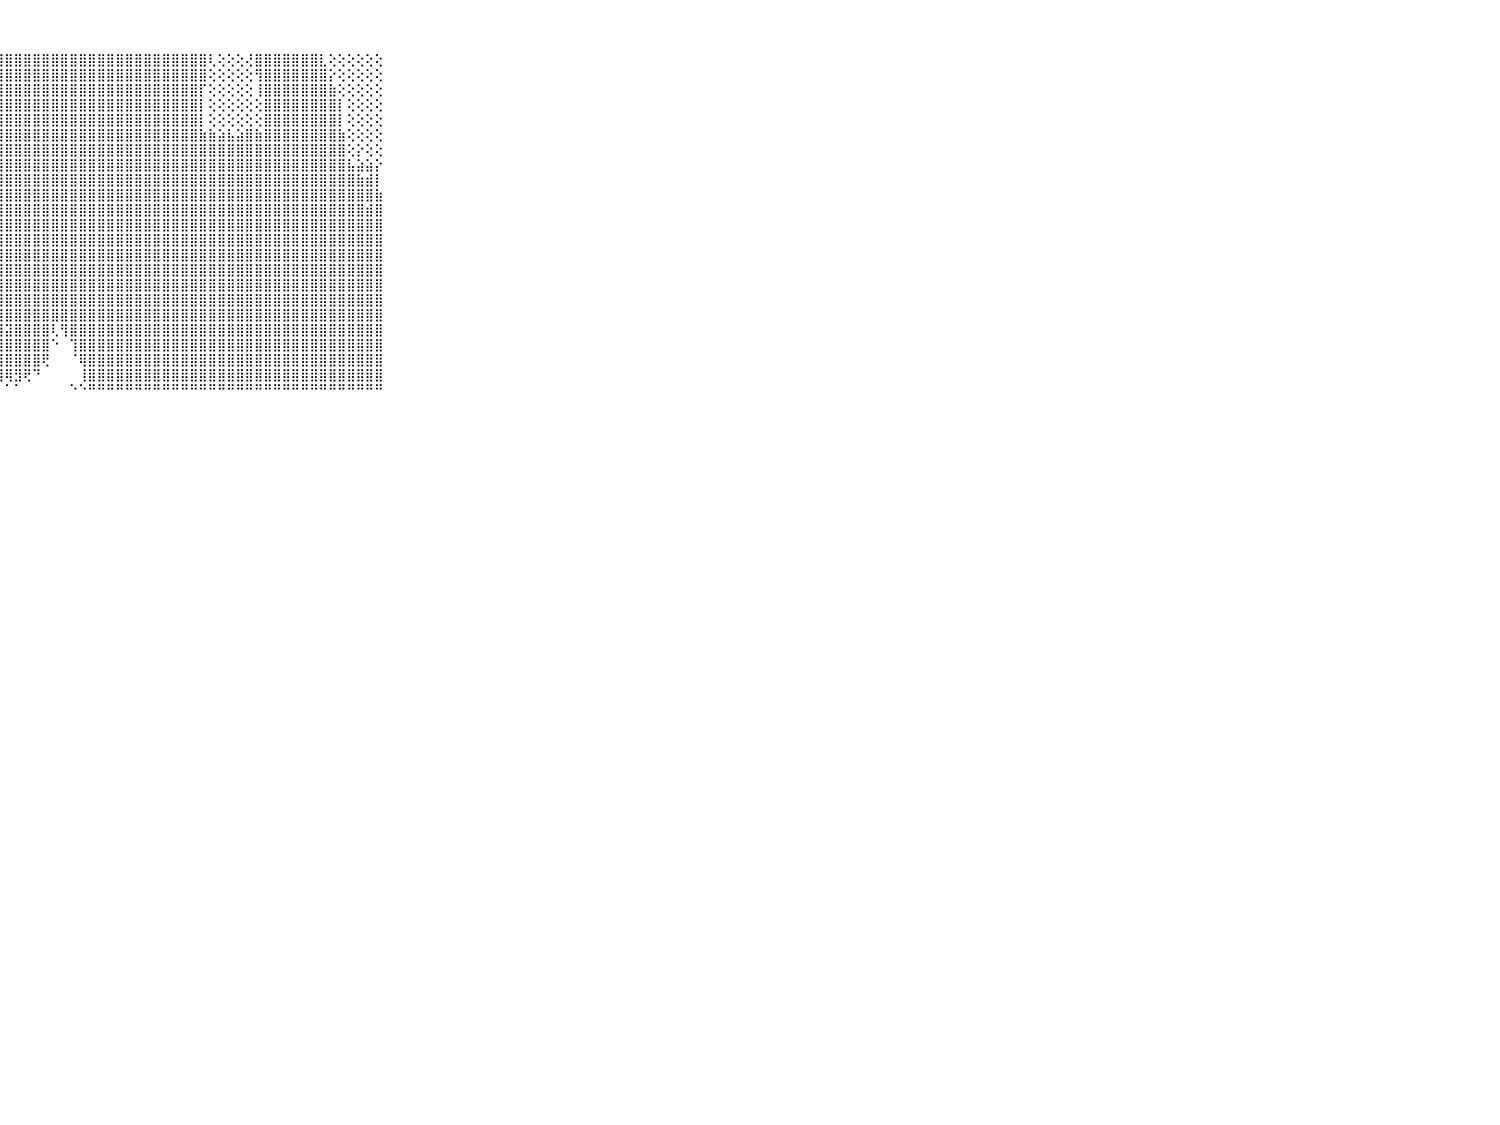

⠀⠀⠀⠀⠀⠀⠀⠀⠀⠀⠀⣿⣿⣿⣿⣿⣿⣿⣿⣿⣿⣿⣿⣿⣿⣿⣿⣿⣿⣿⣿⣿⣿⣿⣿⣿⣿⣿⣿⣿⣿⣿⣿⣿⣿⣿⣿⣿⣿⣿⢇⢕⢕⢕⢜⣿⣿⣿⣿⣿⣿⣿⣇⢕⢕⢕⢕⢕⢕⠀⠀⠀⠀⠀⠀⠀⠀⠀⠀⠀⠀
⠀⠀⠀⠀⠀⠀⠀⠀⠀⠀⠀⣿⣿⣿⣿⣿⣿⣿⣿⣿⣿⣿⣿⣿⣿⣿⣿⣿⣿⣿⣿⣿⣿⣿⣿⣿⣿⣿⣿⣿⣿⣿⣿⣿⣿⣿⣿⣿⣿⣿⢕⢕⢕⢕⢕⢻⣿⣿⣿⣿⣿⣿⣿⡕⢕⢕⢕⢕⢕⠀⠀⠀⠀⠀⠀⠀⠀⠀⠀⠀⠀
⠀⠀⠀⠀⠀⠀⠀⠀⠀⠀⠀⣿⣿⣿⣿⣿⣿⣿⣿⣿⣿⣿⣿⣿⣿⣿⣿⣿⣿⣿⣿⣿⣿⣿⣿⣿⣿⣿⣿⣿⣿⣿⣿⣿⣿⣿⣿⣿⣿⡏⢕⢕⢕⢕⢕⢸⣿⣿⣿⣿⣿⣿⣿⣷⢕⢕⢕⢕⢕⠀⠀⠀⠀⠀⠀⠀⠀⠀⠀⠀⠀
⠀⠀⠀⠀⠀⠀⠀⠀⠀⠀⠀⣿⣿⣿⣿⣿⣿⣿⣿⣿⣿⣿⣿⣿⣿⣿⣿⣿⣿⣿⣿⣿⣿⣿⣿⣿⣿⣿⣿⣿⣿⣿⣿⣿⣿⣿⣿⣿⣿⡇⢕⢕⢕⢕⢕⢕⣿⣿⣿⣿⣿⣿⣿⣿⡇⢕⢕⢕⢕⠀⠀⠀⠀⠀⠀⠀⠀⠀⠀⠀⠀
⠀⠀⠀⠀⠀⠀⠀⠀⠀⠀⠀⣿⣿⣿⣿⣿⣿⣿⣿⣿⣿⣿⣿⣿⣿⣿⣿⣿⣿⣿⣿⣿⣿⣿⣿⣿⣿⣿⣿⣿⣿⣿⣿⣿⣿⣿⣿⣿⣿⡇⢕⢕⢕⢕⢕⢕⣿⣿⣿⣿⣿⣿⣿⣿⡇⢕⢕⢕⢕⠀⠀⠀⠀⠀⠀⠀⠀⠀⠀⠀⠀
⠀⠀⠀⠀⠀⠀⠀⠀⠀⠀⠀⣿⣿⣿⣿⣿⣿⣿⢿⢟⢟⢻⢿⡿⢿⢿⣿⣿⣿⣿⣿⣿⣿⣿⣿⣿⣿⣿⣿⣿⣿⣿⣿⣿⣿⣿⣿⣿⣿⣷⣷⣵⣧⣵⣿⣷⣿⣿⣿⣿⣿⣿⣿⣿⣷⢕⢕⢕⢕⠀⠀⠀⠀⠀⠀⠀⠀⠀⠀⠀⠀
⠀⠀⠀⠀⠀⠀⠀⠀⠀⠀⠀⣿⣿⣿⣿⢟⢕⢅⢕⢕⣵⡇⢱⡕⢕⣳⣿⣿⣿⣿⣿⣿⣿⣿⣿⣿⣿⣿⣿⣿⣿⣿⣿⣿⣿⣿⣿⣿⣿⣿⣿⣿⣿⣿⣿⣿⣿⣿⣿⣿⣿⣿⣿⣿⣿⢕⡕⢕⢕⠀⠀⠀⠀⠀⠀⠀⠀⠀⠀⠀⠀
⠀⠀⠀⠀⠀⠀⠀⠀⠀⠀⠀⣿⣿⢟⡟⢕⢕⡷⢕⢱⣏⣸⣿⢿⢿⢿⣿⣿⣿⣿⣿⣿⣿⣿⣿⣿⣿⣿⣿⣿⣿⣿⣿⣿⣿⣿⣿⣿⣿⣿⣿⣿⣿⣿⣿⣿⣿⣿⣿⣿⣿⣿⣿⣿⣿⣧⣵⣵⡕⠀⠀⠀⠀⠀⠀⠀⠀⠀⠀⠀⠀
⠀⠀⠀⠀⠀⠀⠀⠀⠀⠀⠀⣿⡇⢕⢑⢕⢜⢕⣵⡾⢿⠏⠕⠅⢕⣾⣿⣿⣿⣿⣿⣿⣿⣿⣿⣿⣿⣿⣿⣿⣿⣿⣿⣿⣿⣿⣿⣿⣿⣿⣿⣿⣿⣿⣿⣿⣿⣿⣿⣿⣿⣿⣿⣿⣿⣿⣷⣾⡇⠀⠀⠀⠀⠀⠀⠀⠀⠀⠀⠀⠀
⠀⠀⠀⠀⠀⠀⠀⠀⠀⠀⠀⣿⢕⢕⢕⠕⠕⠟⠑⠁⢄⢔⢵⣷⣾⣿⣿⣿⣿⣿⣿⣿⣿⣿⣿⣿⣿⣿⣿⣿⣿⣿⣿⣿⣿⣿⣿⣿⣿⣿⣿⣿⣿⣿⣿⣿⣿⣿⣿⣿⣿⣿⣿⣿⣿⣿⣿⣿⣷⠀⠀⠀⠀⠀⠀⠀⠀⠀⠀⠀⠀
⠀⠀⠀⠀⠀⠀⠀⠀⠀⠀⠀⣿⣷⢕⣜⢔⢄⣔⣕⣵⣕⣵⣿⣿⣿⣿⣿⣿⣿⣿⣿⣿⣿⣿⣿⣿⣿⣿⣿⣿⣿⣿⣿⣿⣿⣿⣿⣿⣿⣿⣿⣿⣿⣿⣿⣿⣿⣿⣿⣿⣿⣿⣿⣿⣿⣿⣿⣾⣿⠀⠀⠀⠀⠀⠀⠀⠀⠀⠀⠀⠀
⠀⠀⠀⠀⠀⠀⠀⠀⠀⠀⠀⣿⣿⢕⢝⣷⣾⣿⣿⣿⣿⣿⣿⣿⣿⣿⣿⣿⣿⣿⣿⣿⣿⣿⣿⣿⣿⣿⣿⣿⣿⣿⣿⣿⣿⣿⣿⣿⣿⣿⣿⣿⣿⣿⣿⣿⣿⣿⣿⣿⣿⣿⣿⣿⣿⣿⣿⣿⣿⠀⠀⠀⠀⠀⠀⠀⠀⠀⠀⠀⠀
⠀⠀⠀⠀⠀⠀⠀⠀⠀⠀⠀⣿⣿⡇⢕⣿⣿⣿⣿⣿⣿⣿⣿⣿⣿⣿⣿⣿⣿⣿⣿⣿⣿⣿⣿⣿⣿⣿⣿⣿⣿⣿⣿⣿⣿⣿⣿⣿⣿⣿⣿⣿⣿⣿⣿⣿⣿⣿⣿⣿⣿⣿⣿⣿⣿⣿⣿⣿⣿⠀⠀⠀⠀⠀⠀⠀⠀⠀⠀⠀⠀
⠀⠀⠀⠀⠀⠀⠀⠀⠀⠀⠀⣿⣿⣿⡕⢻⣿⣿⣿⣿⣿⣿⣿⣿⣿⣿⣿⣿⣿⣿⣿⣿⣿⣿⣿⣿⣿⣿⣿⣿⣿⣿⣿⣿⣿⣿⣿⣿⣿⣿⣿⣿⣿⣿⣿⣿⣿⣿⣿⣿⣿⣿⣿⣿⣿⣿⣿⣿⣿⠀⠀⠀⠀⠀⠀⠀⠀⠀⠀⠀⠀
⠀⠀⠀⠀⠀⠀⠀⠀⠀⠀⠀⣿⣿⣿⣿⡸⣿⣿⣿⣿⡿⣿⣿⣿⣿⣿⣿⣿⣿⣿⣿⣿⣿⣿⣿⣿⣿⣿⣿⣿⣿⣿⣿⣿⣿⣿⣿⣿⣿⣿⣿⣿⣿⣿⣿⣿⣿⣿⣿⣿⣿⣿⣿⣿⣿⣿⣿⣿⣿⠀⠀⠀⠀⠀⠀⠀⠀⠀⠀⠀⠀
⠀⠀⠀⠀⠀⠀⠀⠀⠀⠀⠀⣿⣿⣿⣿⣿⣿⣿⣿⣿⣿⣿⣿⣿⣿⣿⣿⣿⣿⣿⣿⣿⣿⣿⣿⣿⣿⣿⣿⣿⣿⣿⣿⣿⣿⣿⣿⣿⣿⣿⣿⣿⣿⣿⣿⣿⣿⣿⣿⣿⣿⣿⣿⣿⣿⣿⣿⣿⣿⠀⠀⠀⠀⠀⠀⠀⠀⠀⠀⠀⠀
⠀⠀⠀⠀⠀⠀⠀⠀⠀⠀⠀⣿⣿⣿⣿⣿⣿⣿⣿⣿⣿⣿⣿⣿⣿⣿⣿⣿⣿⣿⣿⣿⣿⣿⣿⣿⣿⣿⣿⣿⣿⣿⣿⣿⣿⣿⣿⣿⣿⣿⣿⣿⣿⣿⣿⣿⣿⣿⣿⣿⣿⣿⣿⣿⣿⣿⣿⣿⣿⠀⠀⠀⠀⠀⠀⠀⠀⠀⠀⠀⠀
⠀⠀⠀⠀⠀⠀⠀⠀⠀⠀⠀⣿⣿⣿⣿⣿⣿⣿⣿⣿⣿⣿⣿⣿⣿⢿⣿⣿⣿⣿⣿⣿⣿⣿⣿⣿⣿⣿⣿⣿⣿⣿⣿⣿⣿⣿⣿⣿⣿⣿⣿⣿⣿⣿⣿⣿⣿⣿⣿⣿⣿⣿⣿⣿⣿⣿⣿⣿⣿⠀⠀⠀⠀⠀⠀⠀⠀⠀⠀⠀⠀
⠀⠀⠀⠀⠀⠀⠀⠀⠀⠀⠀⣿⣿⣿⣿⣿⣿⣿⣿⣿⣿⣿⣿⣿⣿⣿⣿⣿⣽⣿⣿⣿⣿⢇⢻⣿⣿⣿⣿⣿⣿⣿⣿⣿⣿⣿⣿⣿⣿⣿⣿⣿⣿⣿⣿⣿⣿⣿⣿⣿⣿⣿⣿⣿⣿⣿⣿⣿⣿⠀⠀⠀⠀⠀⠀⠀⠀⠀⠀⠀⠀
⠀⠀⠀⠀⠀⠀⠀⠀⠀⠀⠀⣿⣿⣿⣿⣿⣿⣿⣿⣿⣿⣿⣿⣿⣿⣿⣿⣿⣿⣿⣿⣿⣿⠑⠀⢹⣿⣿⣿⣿⣿⣿⣿⣿⣿⣿⣿⣿⣿⣿⣿⣿⣿⣿⣿⣿⣿⣿⣿⣿⣿⣿⣿⣿⣿⣿⣿⣿⣿⠀⠀⠀⠀⠀⠀⠀⠀⠀⠀⠀⠀
⠀⠀⠀⠀⠀⠀⠀⠀⠀⠀⠀⣿⣿⣿⣿⣿⣿⣿⣿⣿⢜⢻⣿⣿⣿⣿⣿⣿⣿⣿⣿⣿⢟⠀⠀⠈⢿⣿⣿⣿⣿⣿⣿⣿⣿⣿⣿⣿⣿⣿⣿⣿⣿⣿⣿⣿⣿⣿⣿⣿⣿⣿⣿⣿⣿⣿⣿⣿⣿⠀⠀⠀⠀⠀⠀⠀⠀⠀⠀⠀⠀
⠀⠀⠀⠀⠀⠀⠀⠀⠀⠀⠀⣿⣿⣿⣿⣿⣿⣿⣿⣿⡇⢕⢝⢟⢿⣿⣿⣿⢿⣻⢟⠙⠀⠀⠀⠀⢸⣿⣿⣿⣿⣿⣿⣿⣿⣿⣿⣿⣿⣿⣿⣿⣿⣿⣿⣿⣿⣿⣿⣿⣿⣿⣿⣿⣿⣿⣿⣿⣿⠀⠀⠀⠀⠀⠀⠀⠀⠀⠀⠀⠀
⠀⠀⠀⠀⠀⠀⠀⠀⠀⠀⠀⠛⠛⠛⠛⠛⠛⠛⠛⠛⠛⠑⠑⠑⠐⠁⠁⠁⠁⠁⠀⠀⠀⠀⠀⠑⠑⠛⠛⠛⠛⠛⠛⠛⠛⠛⠛⠛⠛⠛⠛⠛⠛⠛⠛⠛⠛⠛⠛⠛⠛⠛⠛⠛⠛⠛⠛⠛⠛⠀⠀⠀⠀⠀⠀⠀⠀⠀⠀⠀⠀